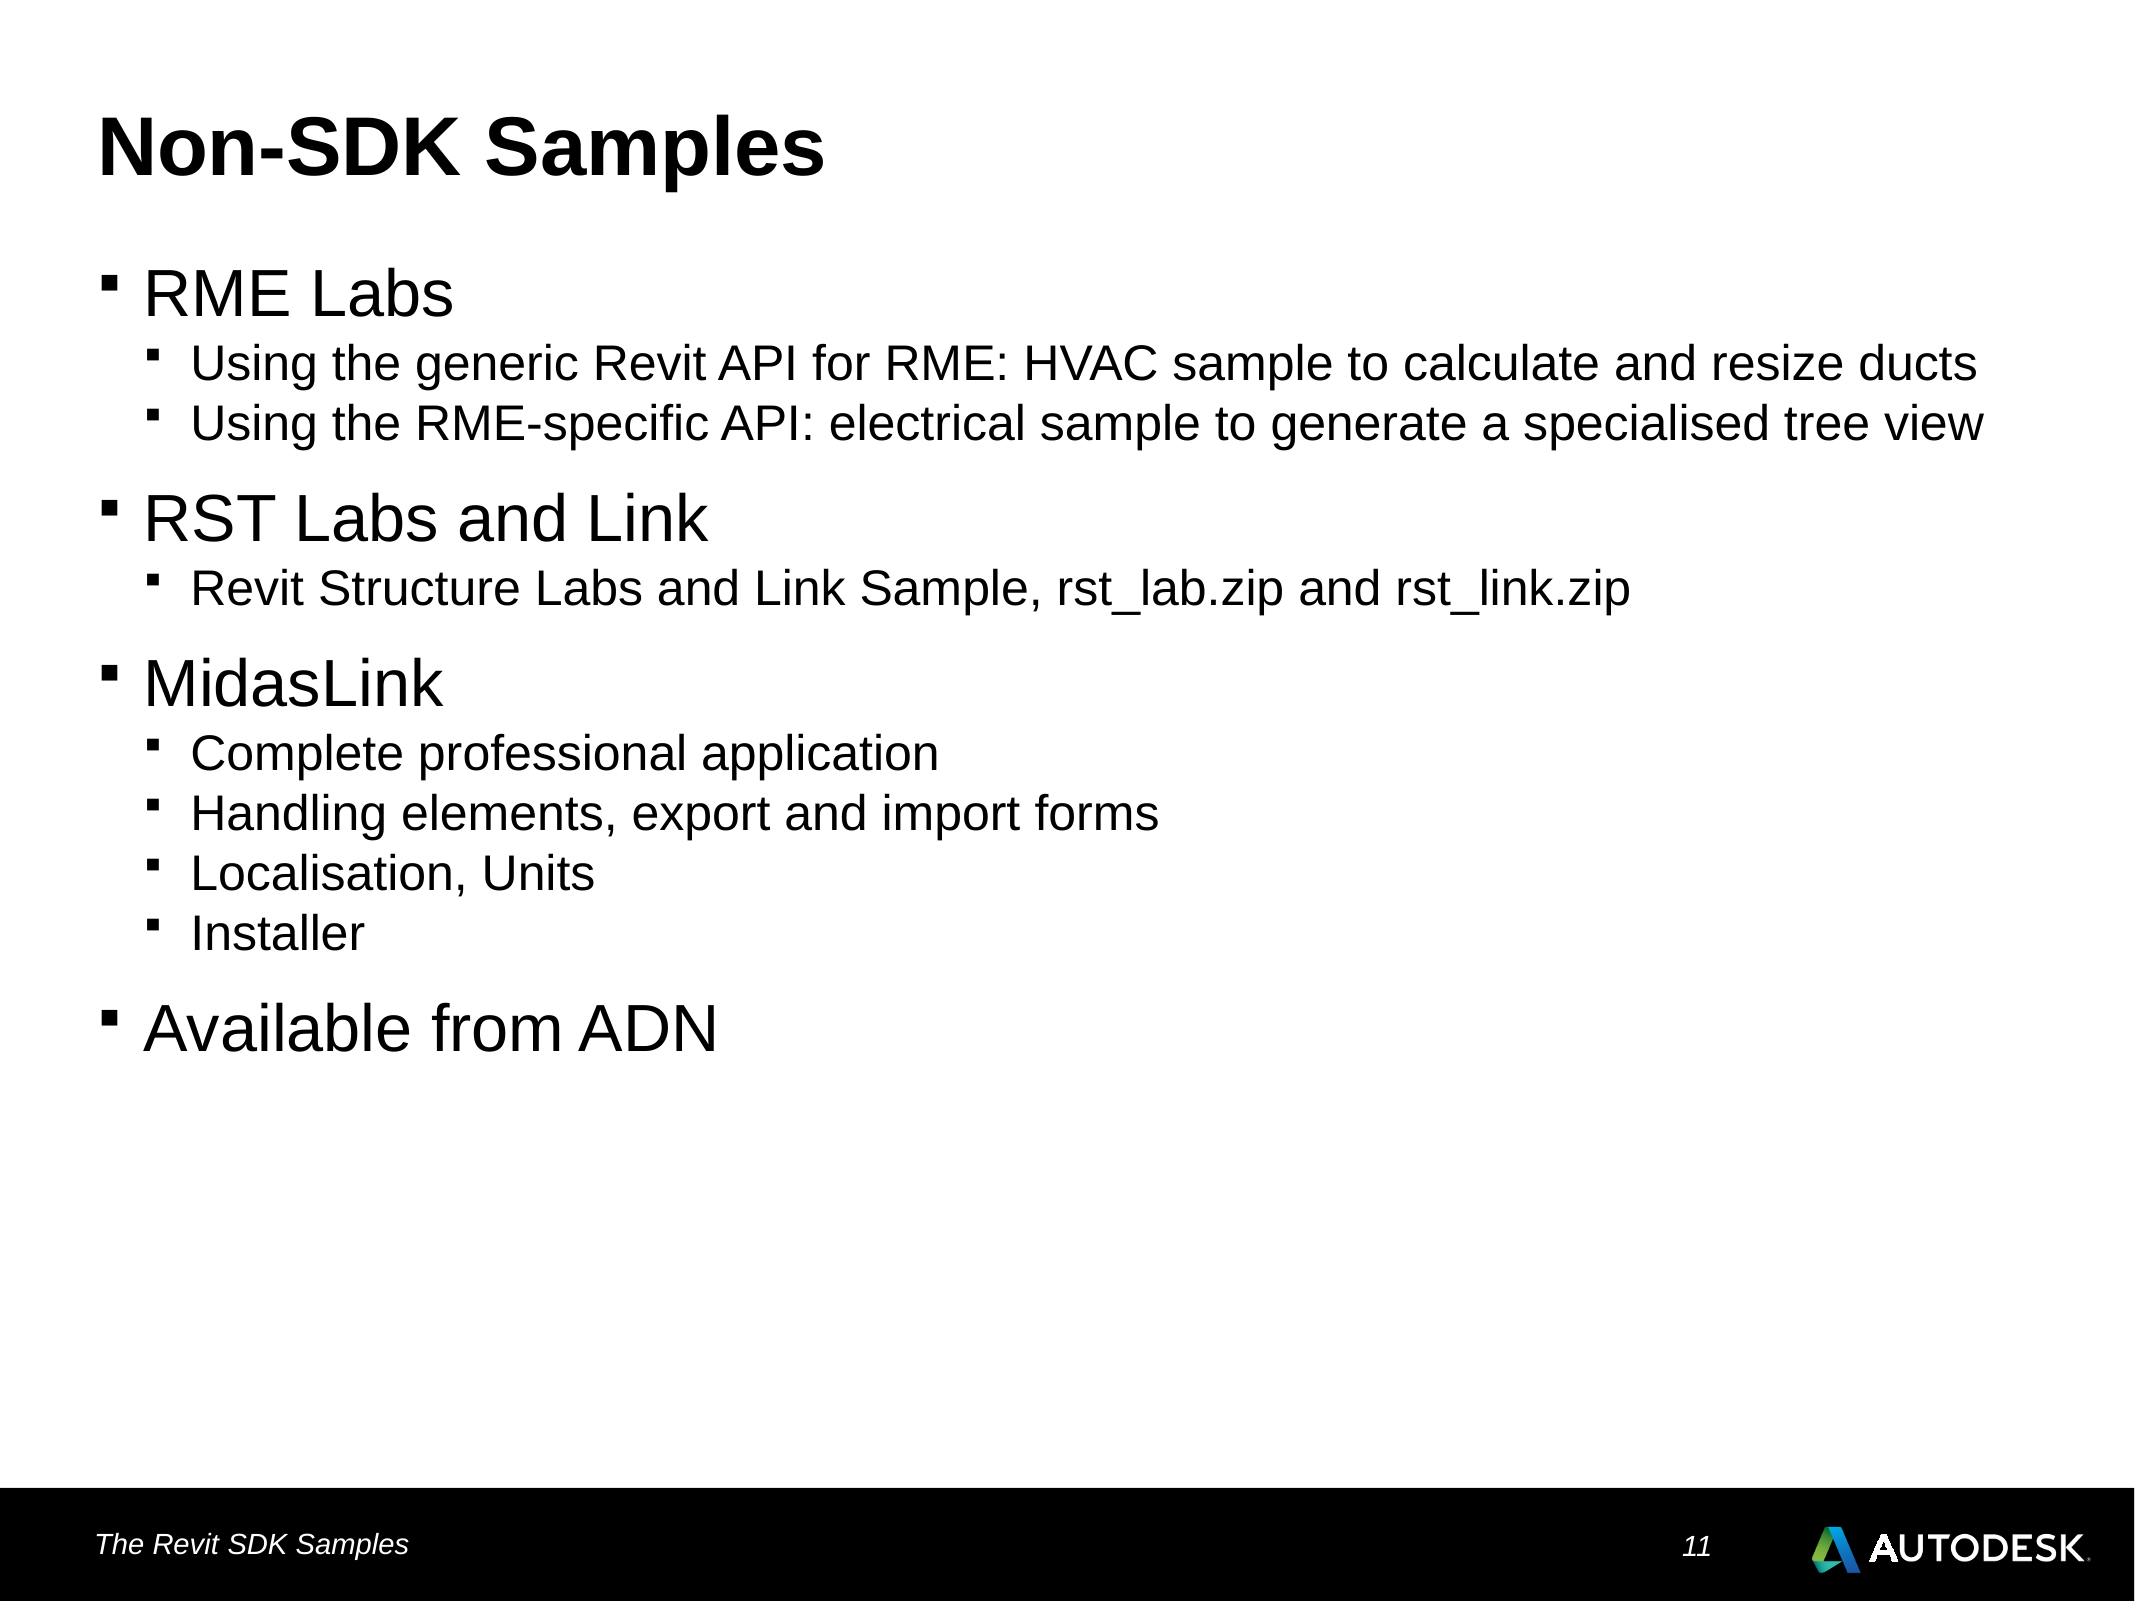

# Non-SDK Samples
RME Labs
Using the generic Revit API for RME: HVAC sample to calculate and resize ducts
Using the RME-specific API: electrical sample to generate a specialised tree view
RST Labs and Link
Revit Structure Labs and Link Sample, rst_lab.zip and rst_link.zip
MidasLink
Complete professional application
Handling elements, export and import forms
Localisation, Units
Installer
Available from ADN
The Revit SDK Samples
11